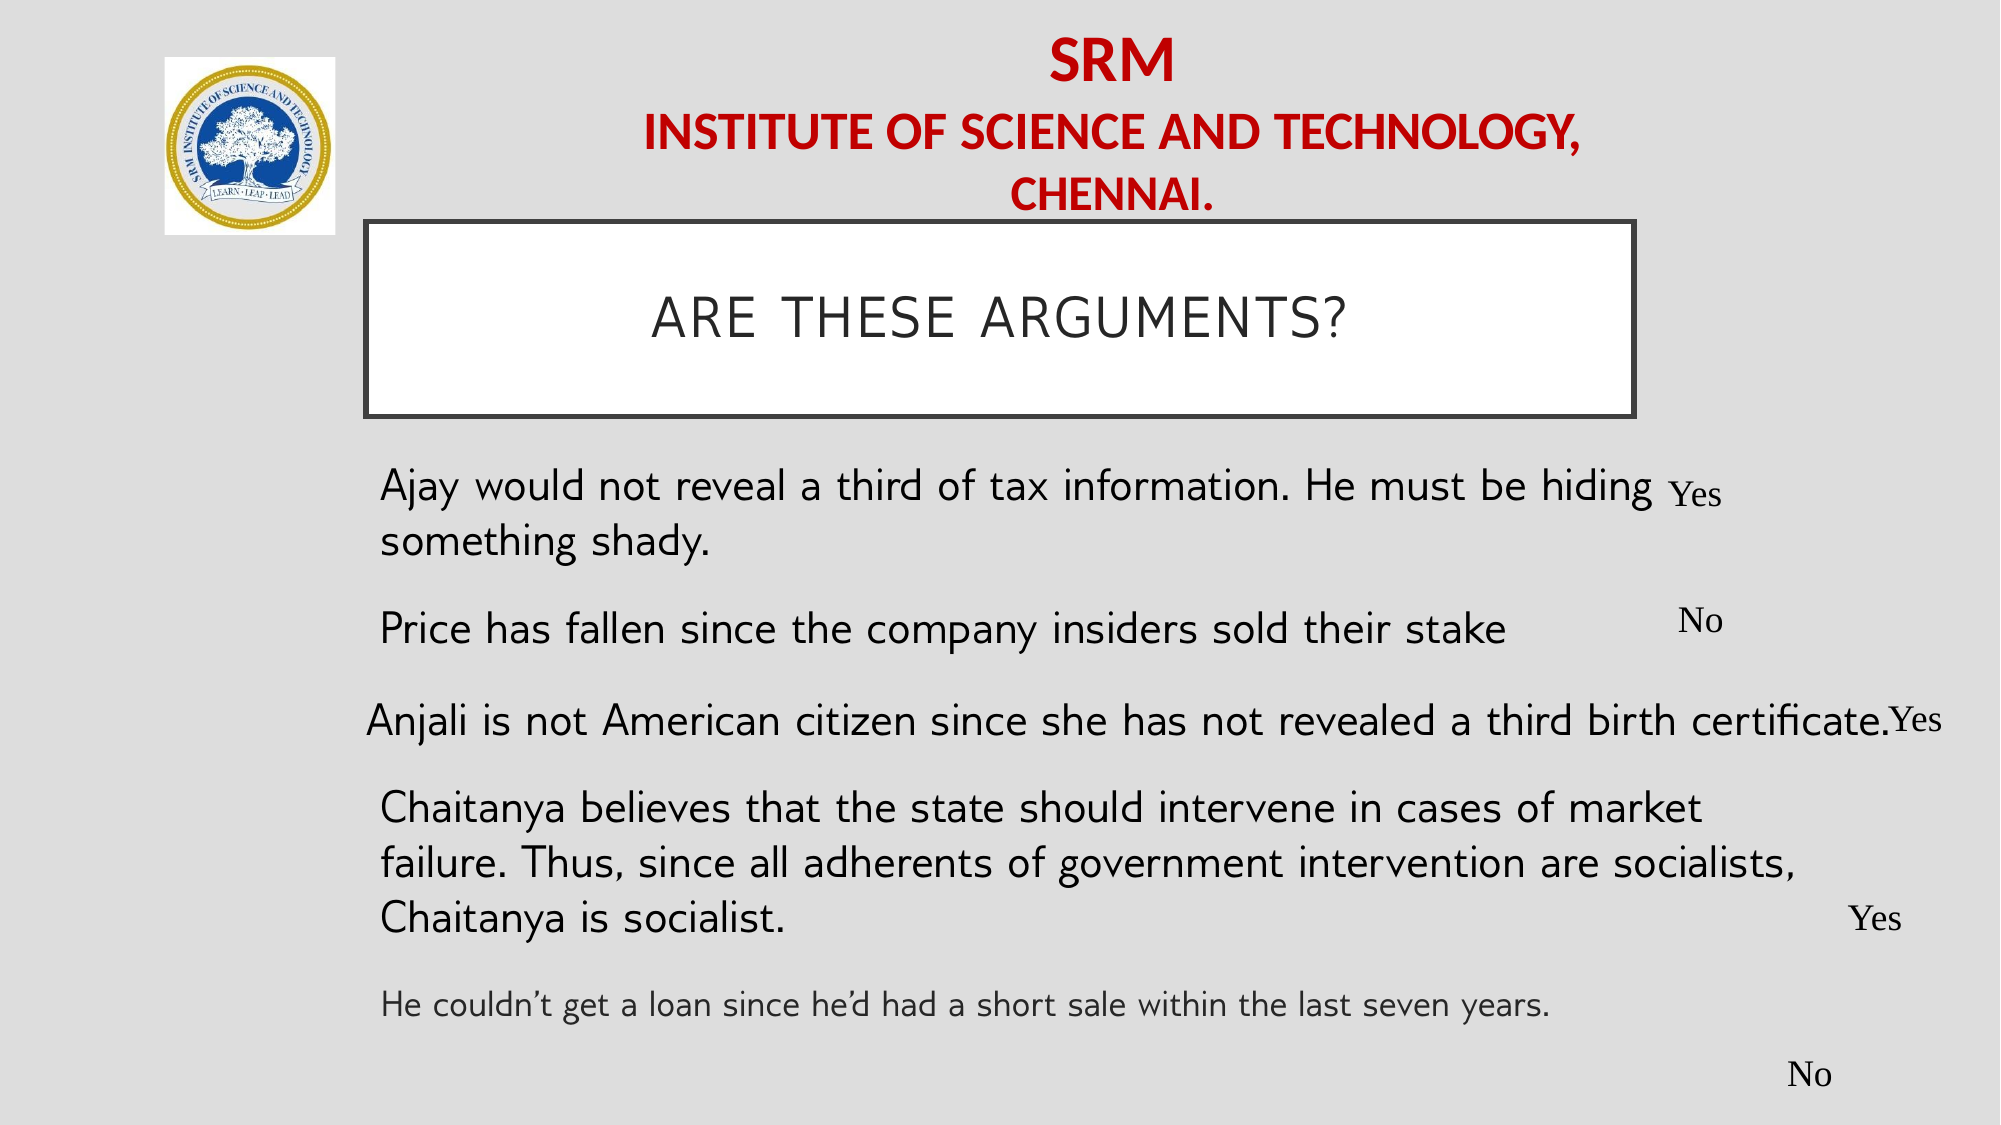

# Are these arguments?
Ajay would not reveal a third of tax information. He must be hiding something shady.
Yes
No
Price has fallen since the company insiders sold their stake
Anjali is not American citizen since she has not revealed a third birth certificate.
Yes
Chaitanya believes that the state should intervene in cases of market failure. Thus, since all adherents of government intervention are socialists, Chaitanya is socialist.
Yes
He couldn’t get a loan since he’d had a short sale within the last seven years.
No